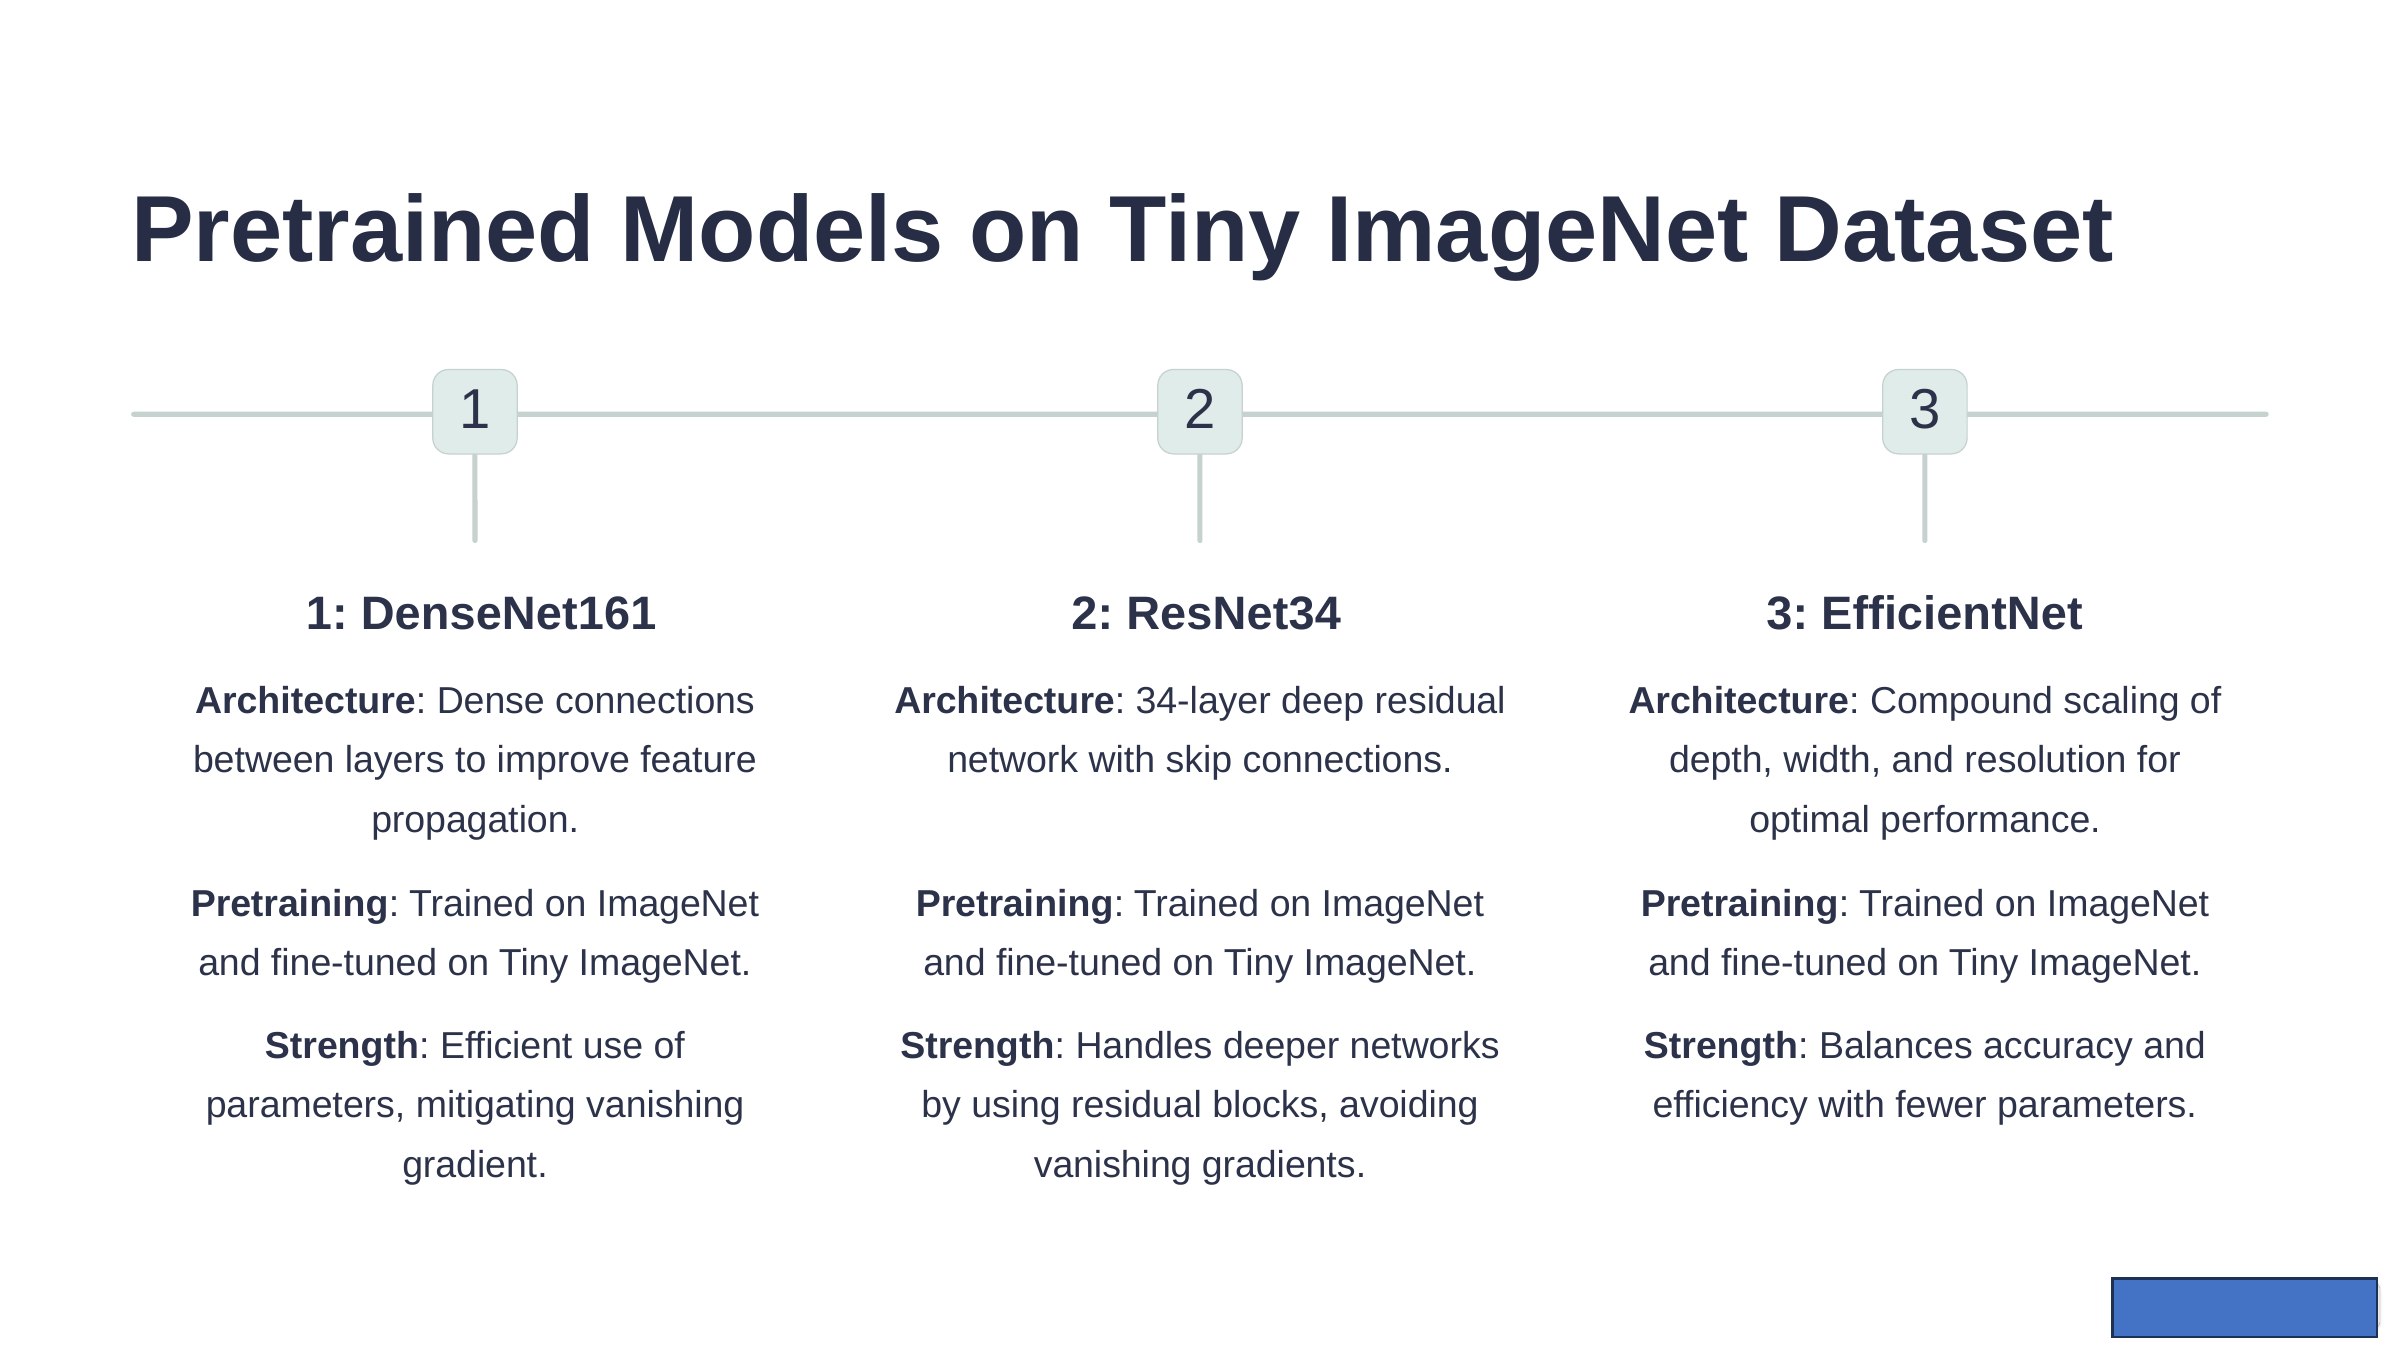

Pretrained Models on Tiny ImageNet Dataset

1
2
3

 1: DenseNet161
 2: ResNet34
3: EfficientNet
Architecture: Dense connections between layers to improve feature propagation.
Architecture: 34-layer deep residual network with skip connections.
Architecture: Compound scaling of depth, width, and resolution for optimal performance.
Pretraining: Trained on ImageNet and fine-tuned on Tiny ImageNet.
Pretraining: Trained on ImageNet and fine-tuned on Tiny ImageNet.
Pretraining: Trained on ImageNet and fine-tuned on Tiny ImageNet.
Strength: Efficient use of parameters, mitigating vanishing gradient.
Strength: Handles deeper networks by using residual blocks, avoiding vanishing gradients.
Strength: Balances accuracy and efficiency with fewer parameters.